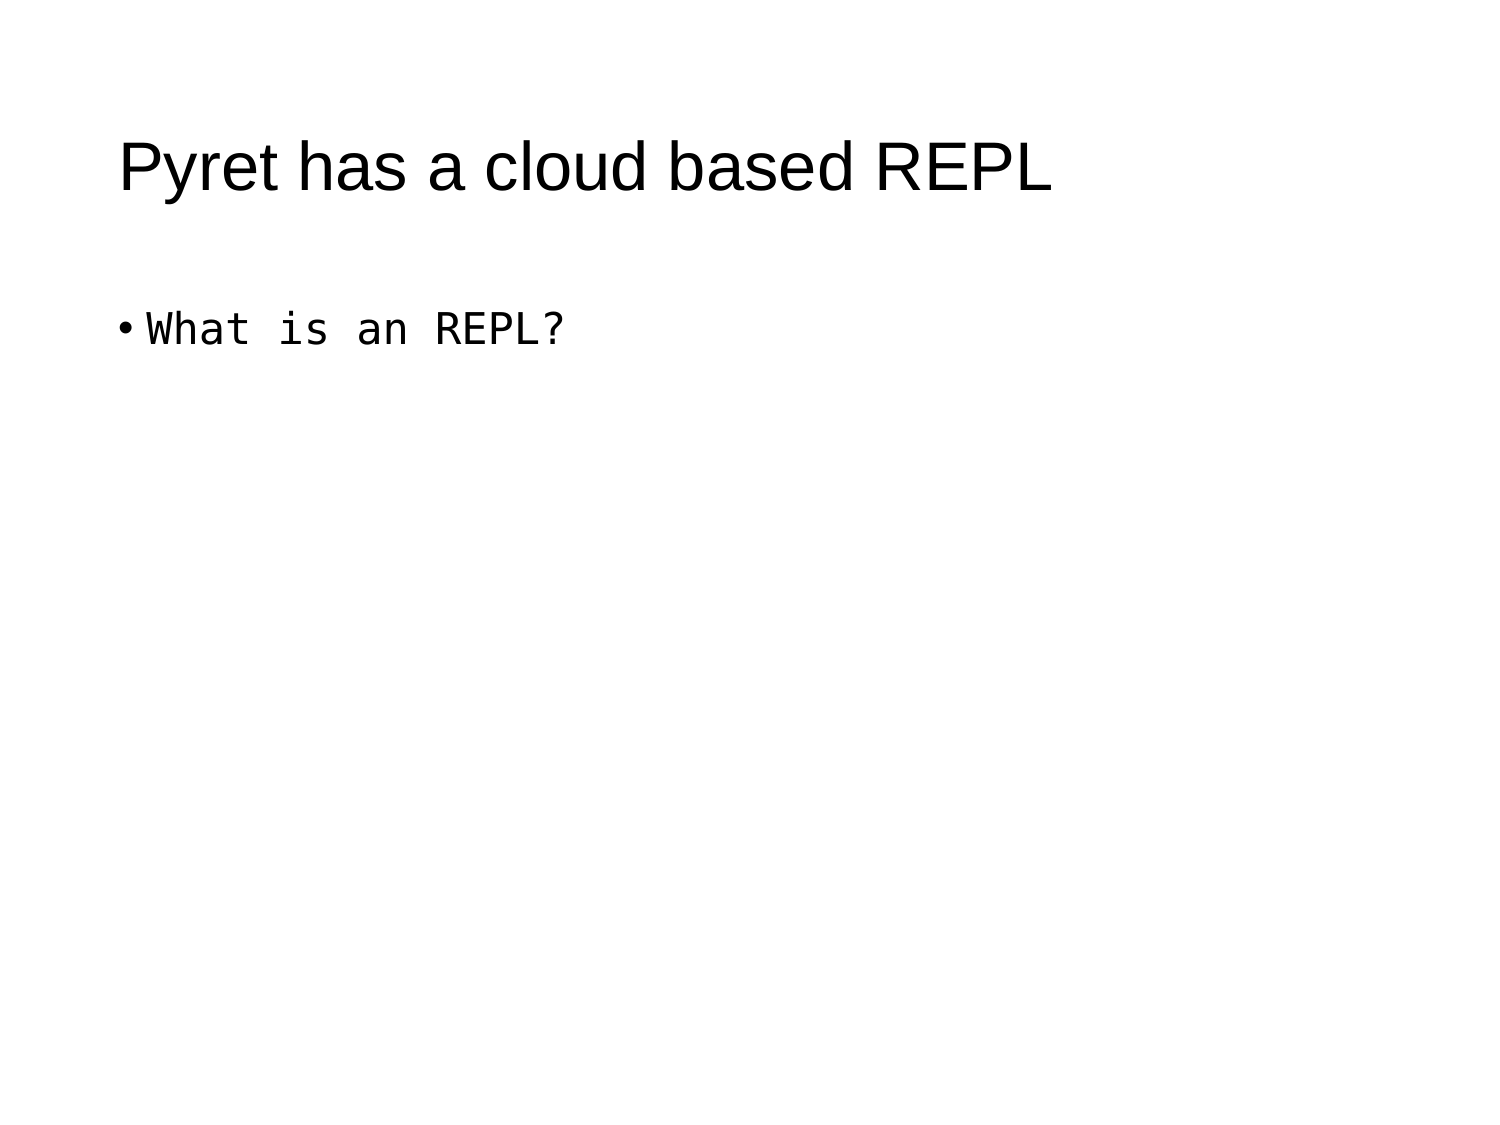

# Pyret has a cloud based REPL
What is an REPL?